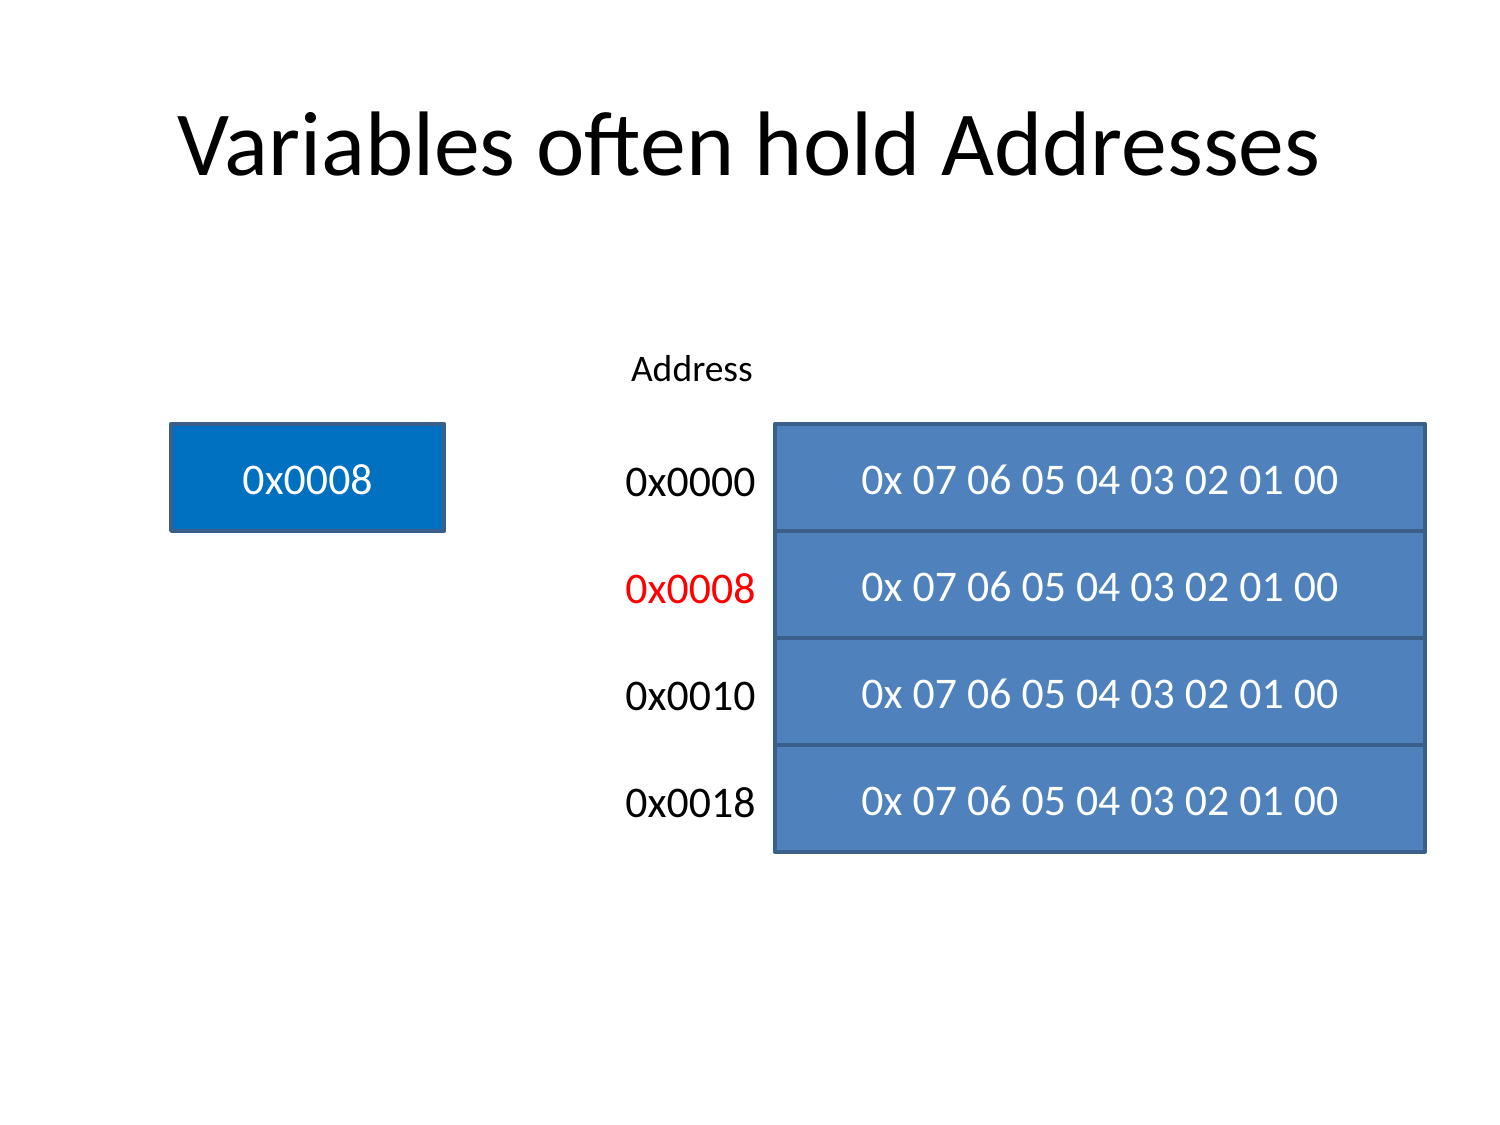

# Variables often hold Addresses
Address
0x 07 06 05 04 03 02 01 00
0x0000
0x 07 06 05 04 03 02 01 00
0x0008
0x 07 06 05 04 03 02 01 00
0x0010
0x 07 06 05 04 03 02 01 00
0x0018
0x0008